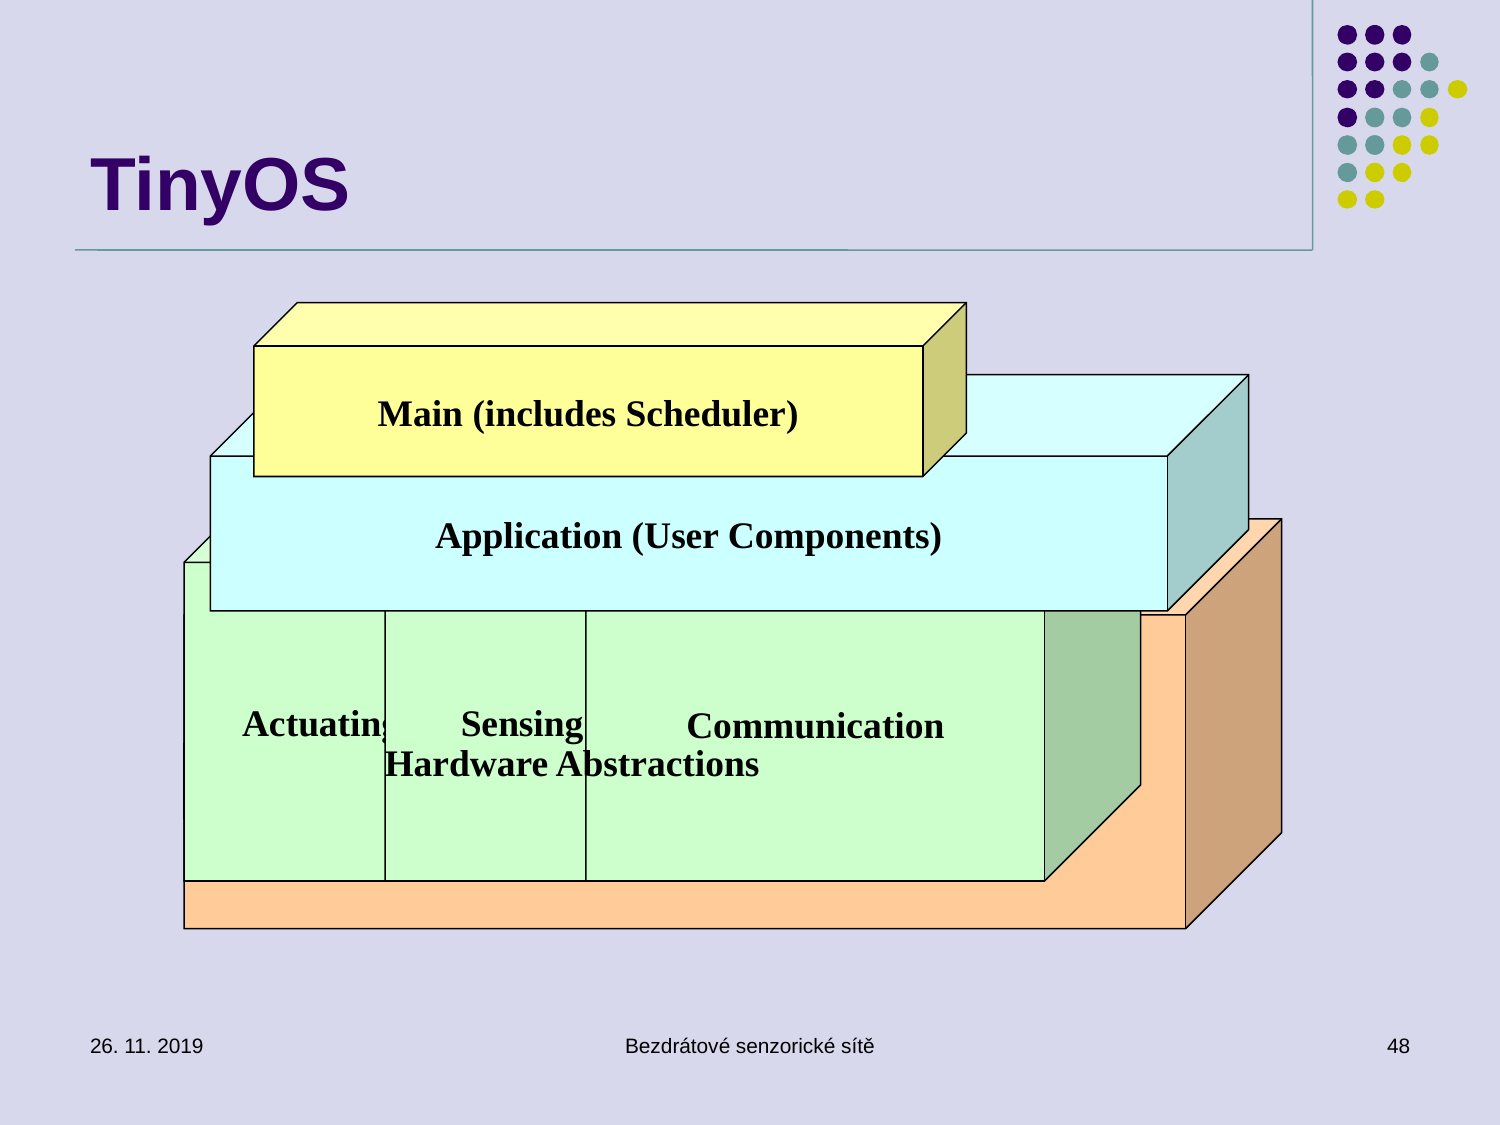

# TinyOS
Main (includes Scheduler)
Application (User Components)
Actuating
Sensing
Communication
Communication

Hardware Abstractions
26. 11. 2019
Bezdrátové senzorické sítě
48